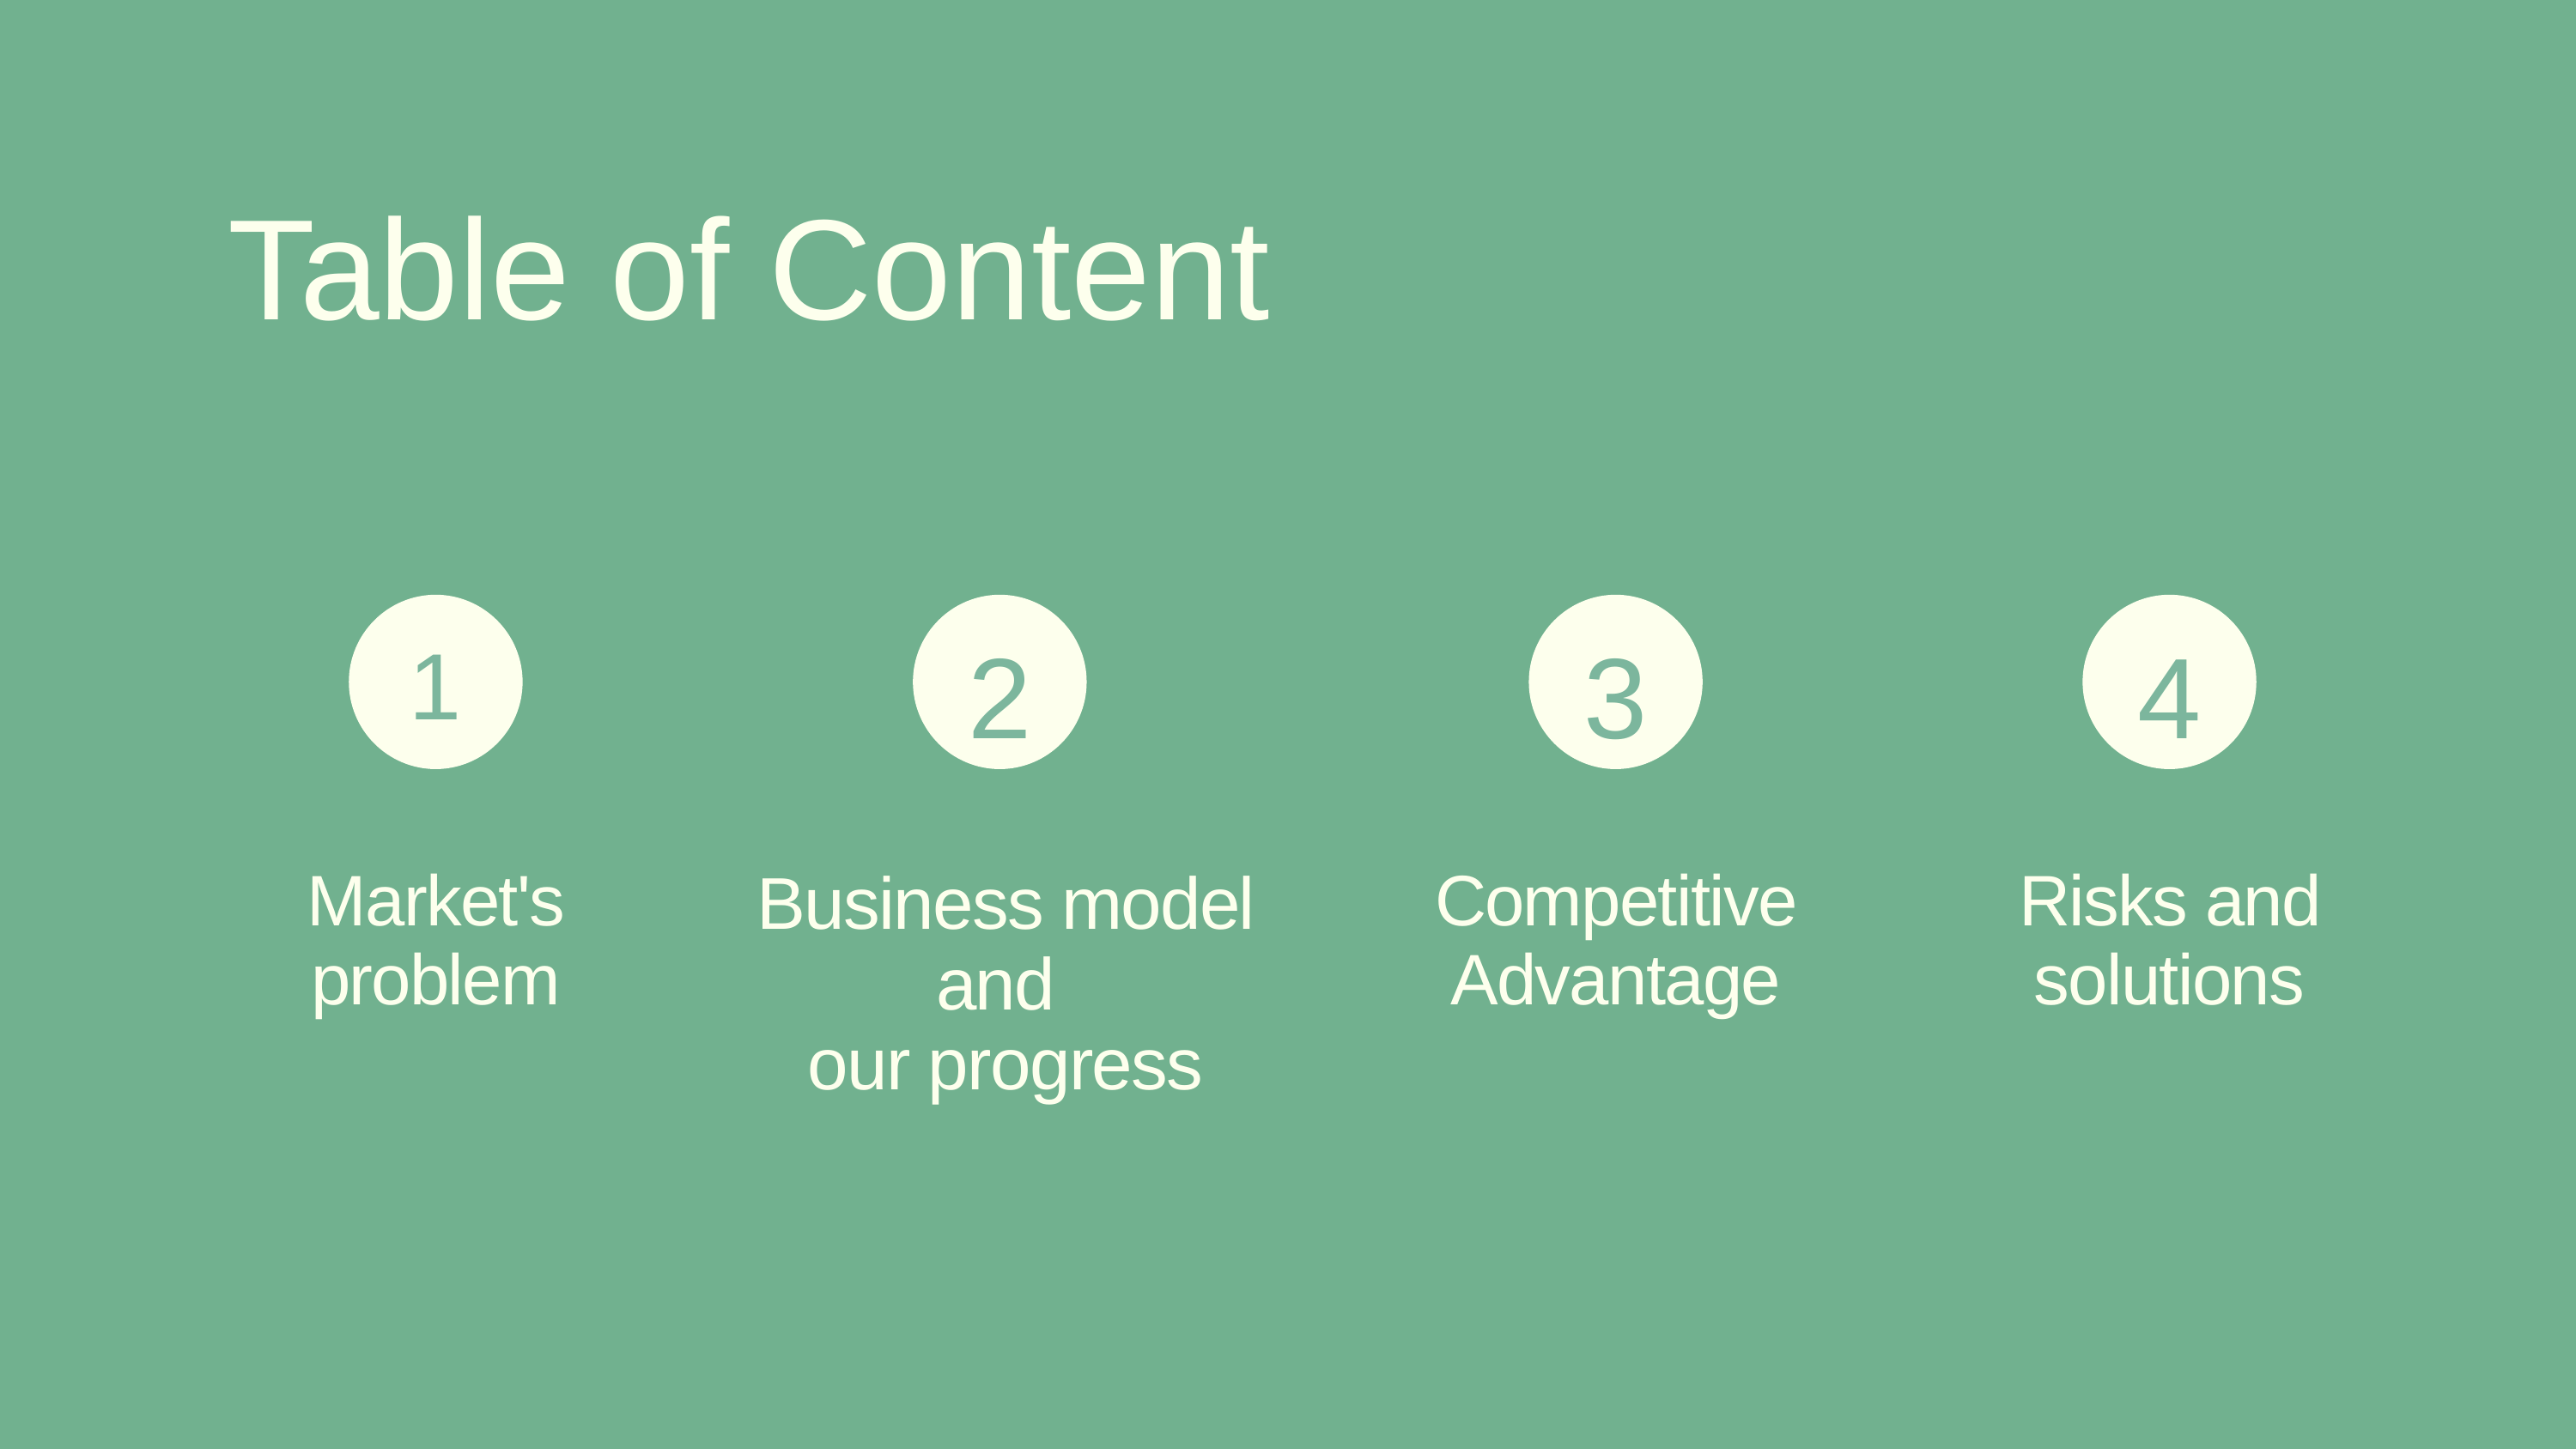

Table of Content
2
3
4
1

Market's problem
Competitive Advantage
Risks and solutions
Business model and
our progress